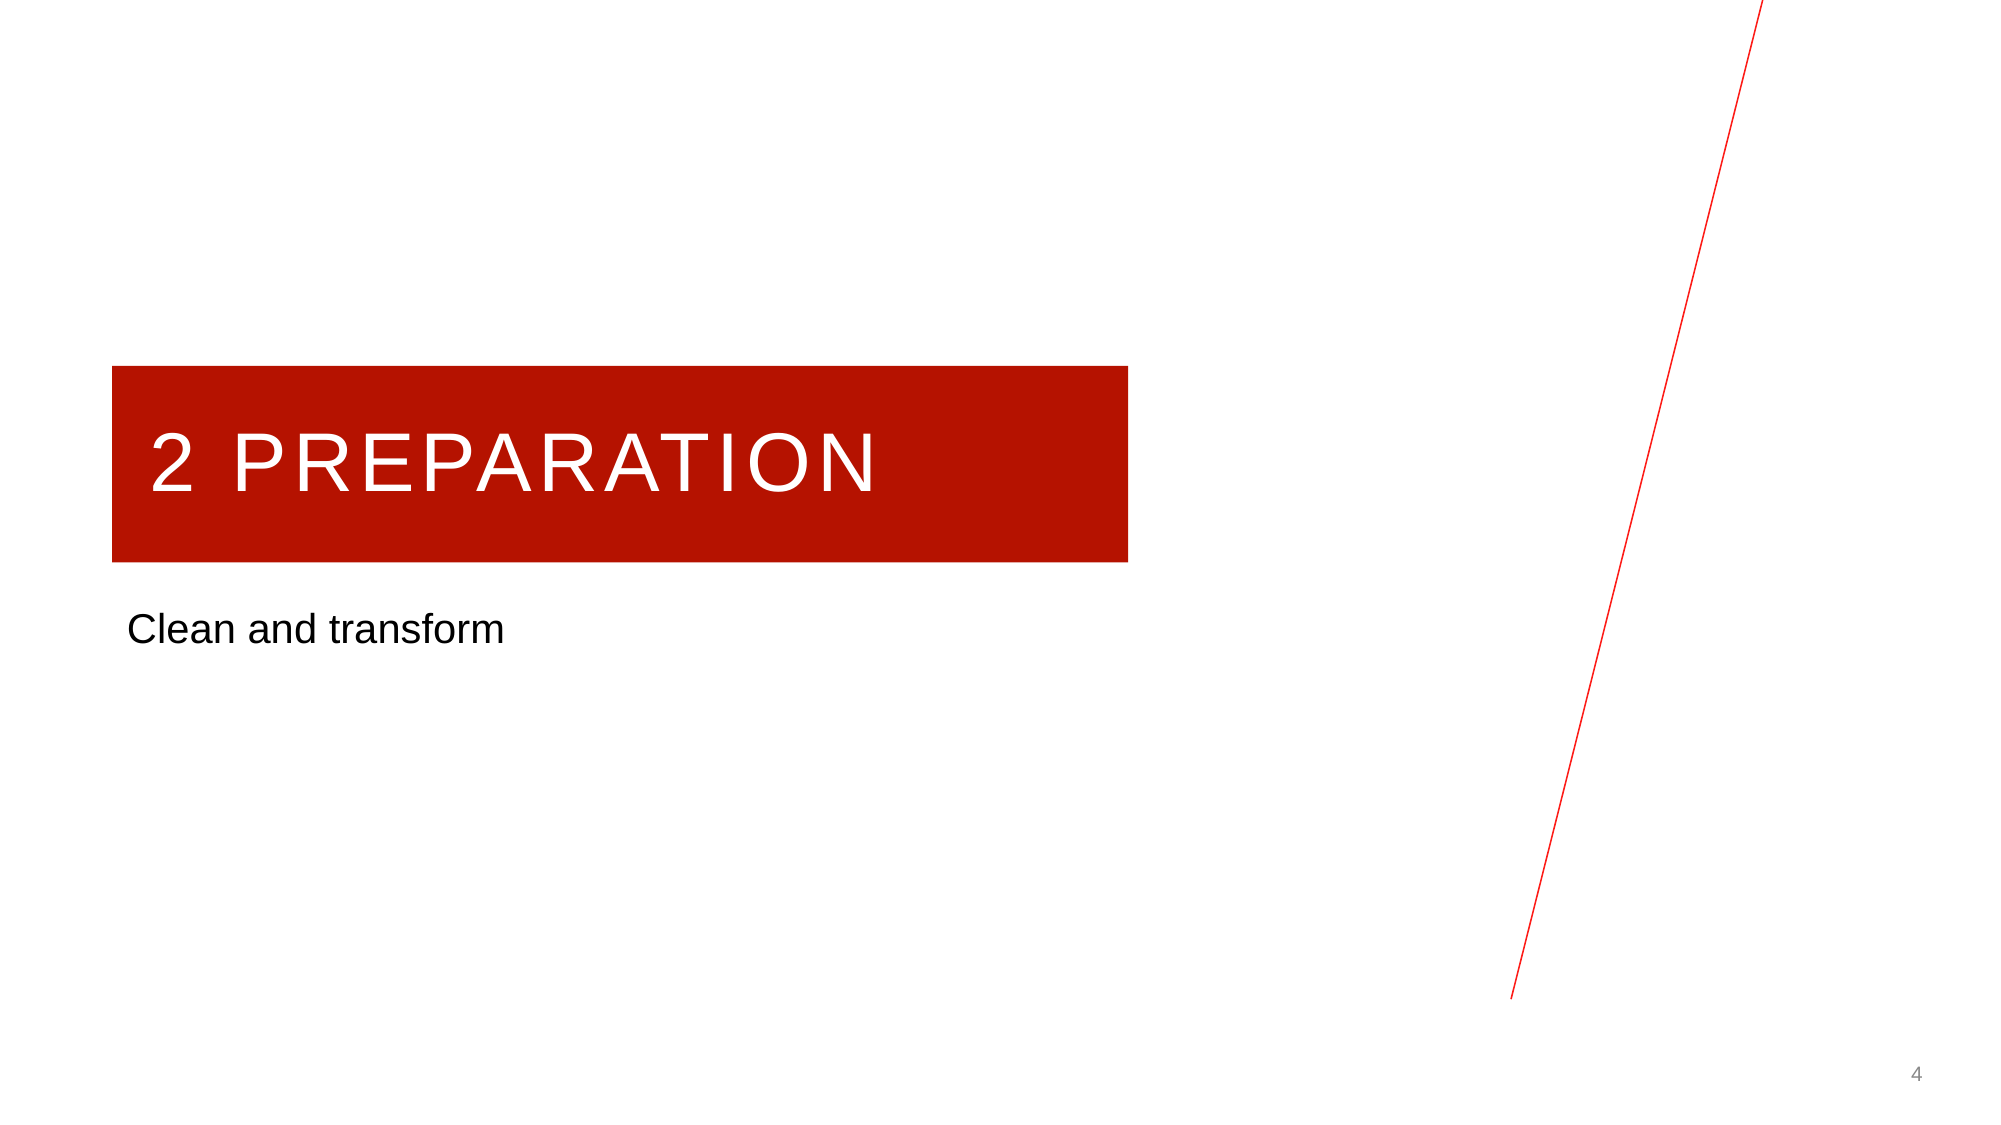

# 2 Preparation
Clean and transform
4